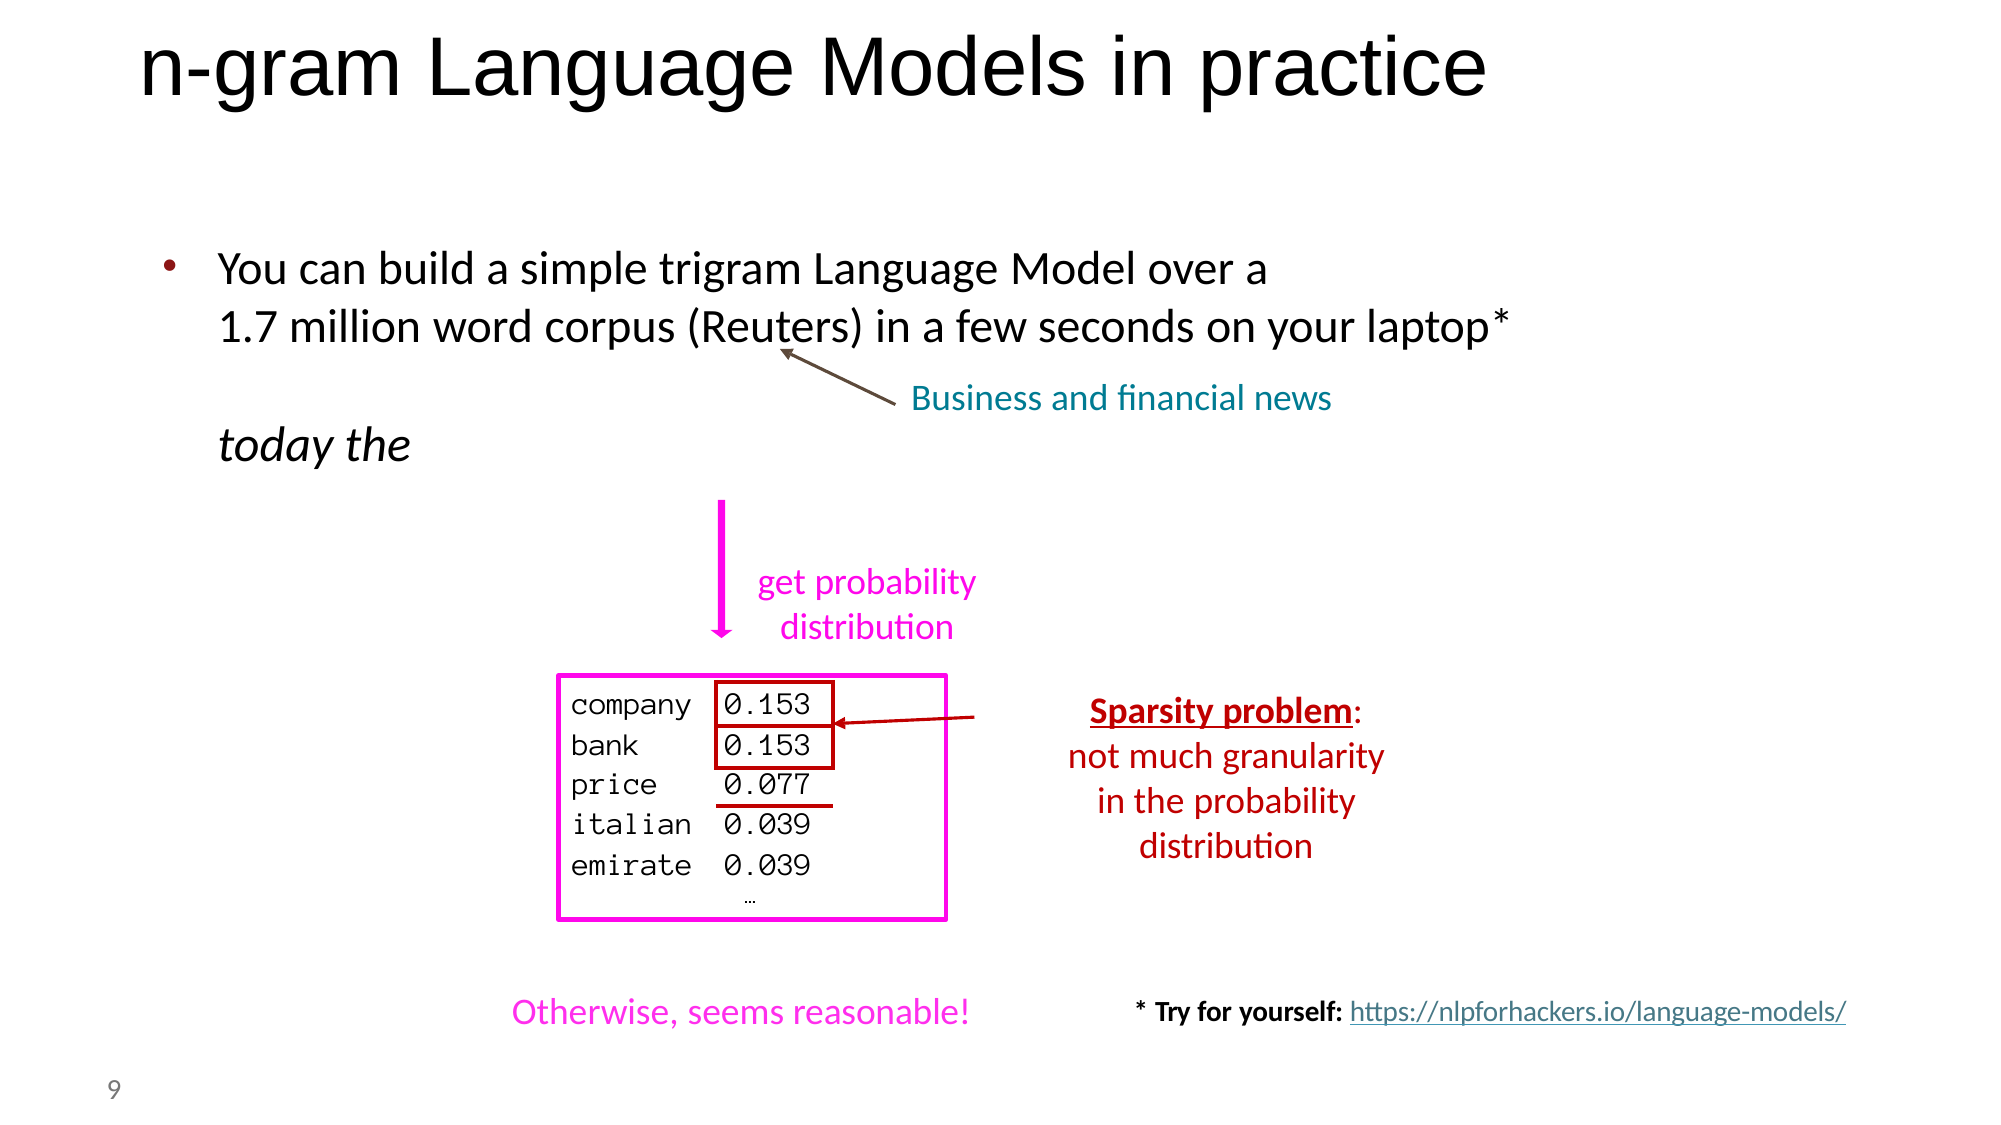

# n-gram Language Models in practice
You can build a simple trigram Language Model over a
1.7 million word corpus (Reuters) in a few seconds on your laptop*
Business and financial news
today the

get probability distribution

|  |  |
| --- | --- |
| company | 0.153 |
| bank | 0.153 |
| price | 0.077 |
| italian | 0.039 |
| emirate | 0.039 |
Sparsity problem: not much granularity in the probability distribution

…
Otherwise, seems reasonable!
* Try for yourself: https://nlpforhackers.io/language-models/
9